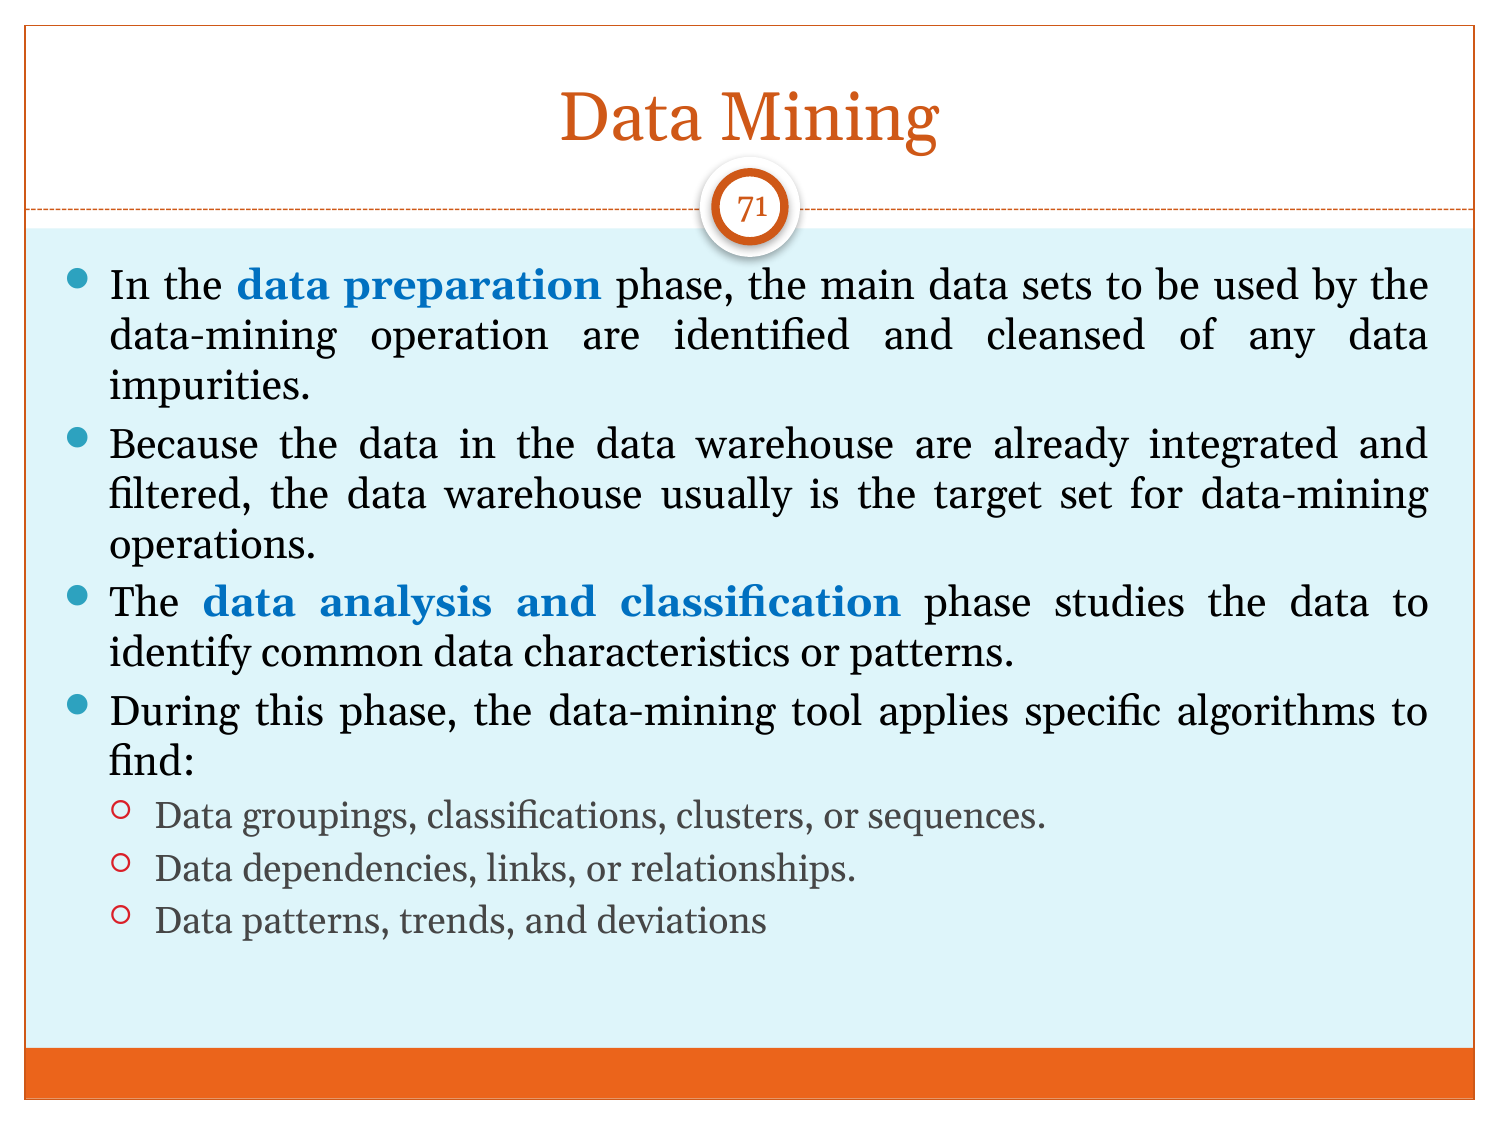

# Data Mining
71
In the data preparation phase, the main data sets to be used by the data-mining operation are identified and cleansed of any data impurities.
Because the data in the data warehouse are already integrated and filtered, the data warehouse usually is the target set for data-mining operations.
The data analysis and classification phase studies the data to identify common data characteristics or patterns.
During this phase, the data-mining tool applies specific algorithms to find:
Data groupings, classifications, clusters, or sequences.
Data dependencies, links, or relationships.
Data patterns, trends, and deviations